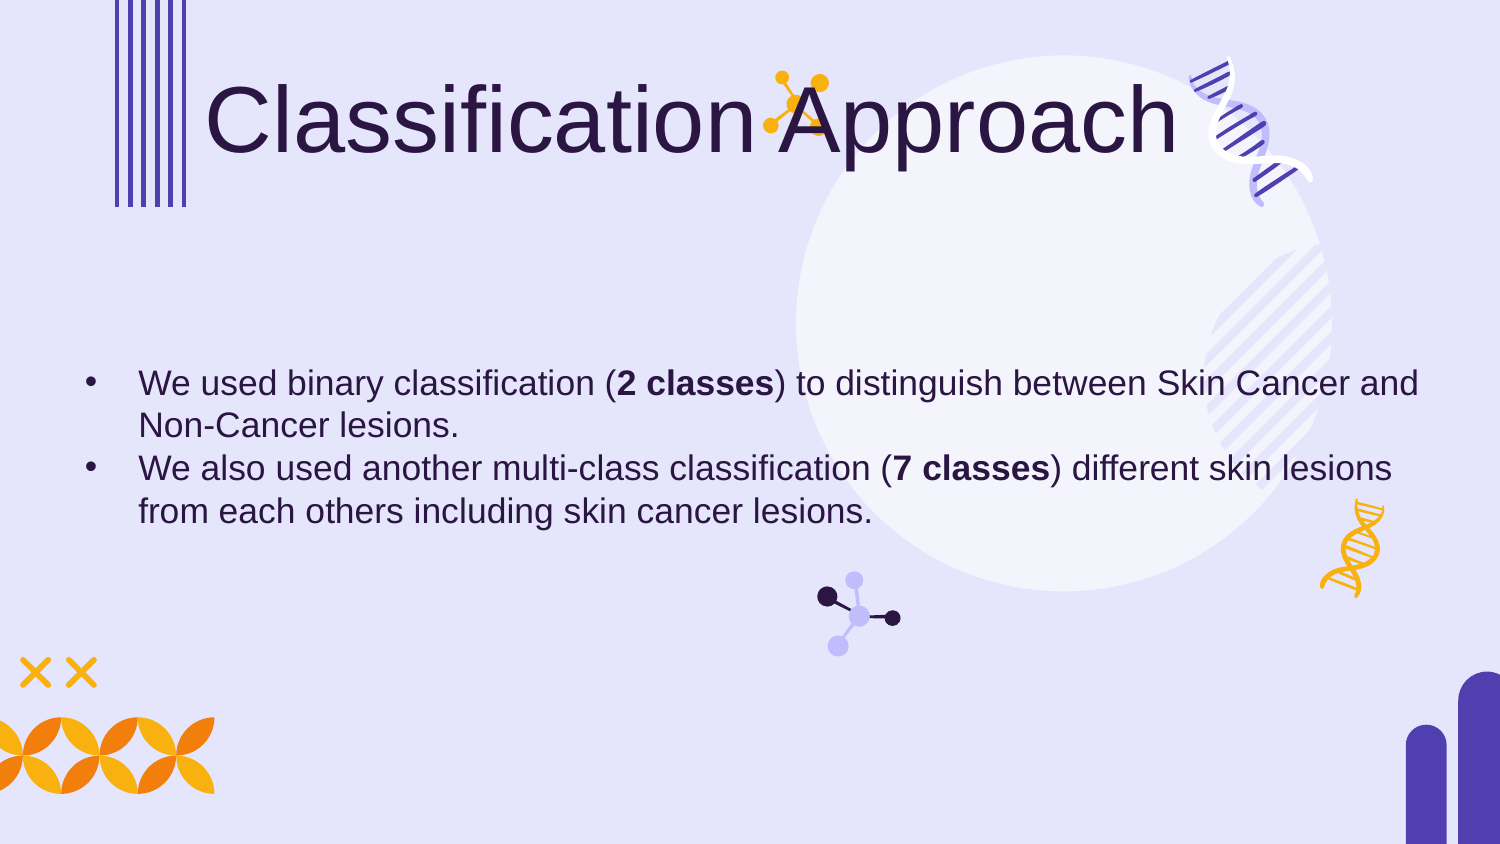

# Classification Approach
We used binary classification (2 classes) to distinguish between Skin Cancer and Non-Cancer lesions.
We also used another multi-class classification (7 classes) different skin lesions from each others including skin cancer lesions.